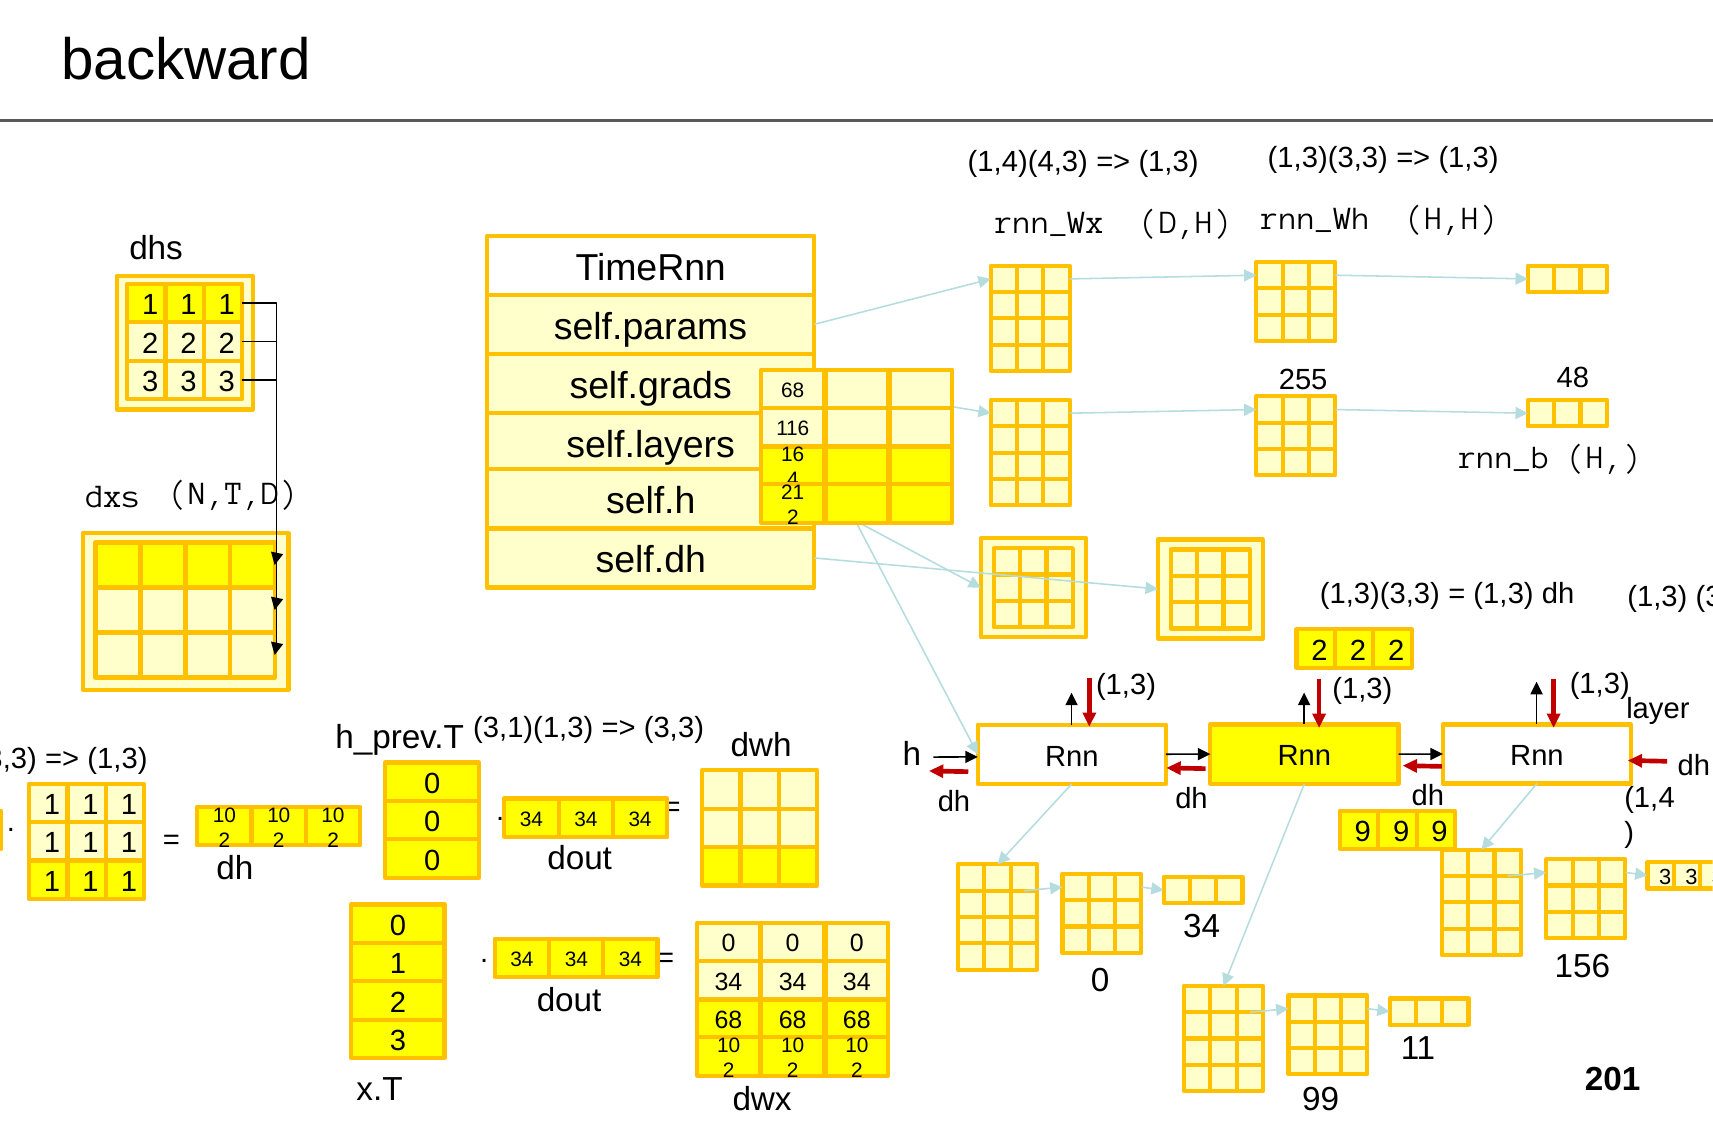

backward
(1,3)(3,3) => (1,3)
(1,4)(4,3) => (1,3)
rnn_Wh  (H,H)
rnn_Wx  (D,H)
dhs
TimeRnn

1
1
1
self.params
2
2
2
48
255
self.grads
3
3
3
68
116
164
212

self.layers
rnn_b (H,)
(N,T,D)
dxs
self.h
self.dh

(1,3)(3,3) = (1,3) dh
(1,3) (3,4) = (1,4) dx

2
2
2

(1,3)
(1,3)
(1,3)
layer
(3,1)(1,3) => (3,3)
h_prev.T
dwh
h
Rnn
Rnn
Rnn
(1,1)(3,3) => (1,3)
dh
0
dh
dh

dh
(1,4)
=
.
1
1
1
.
34
34
34
0
102
102
102

34
34
34
9
9
9
=
1
1
1
dout
dh
0
dout

1
1
1
3
3
3

34
0
0
34
68
102
0
34
68
102
0
34
68
102
.
=
156
34
34
34
1
0
dout
2

11
3
x.T
99
dwx